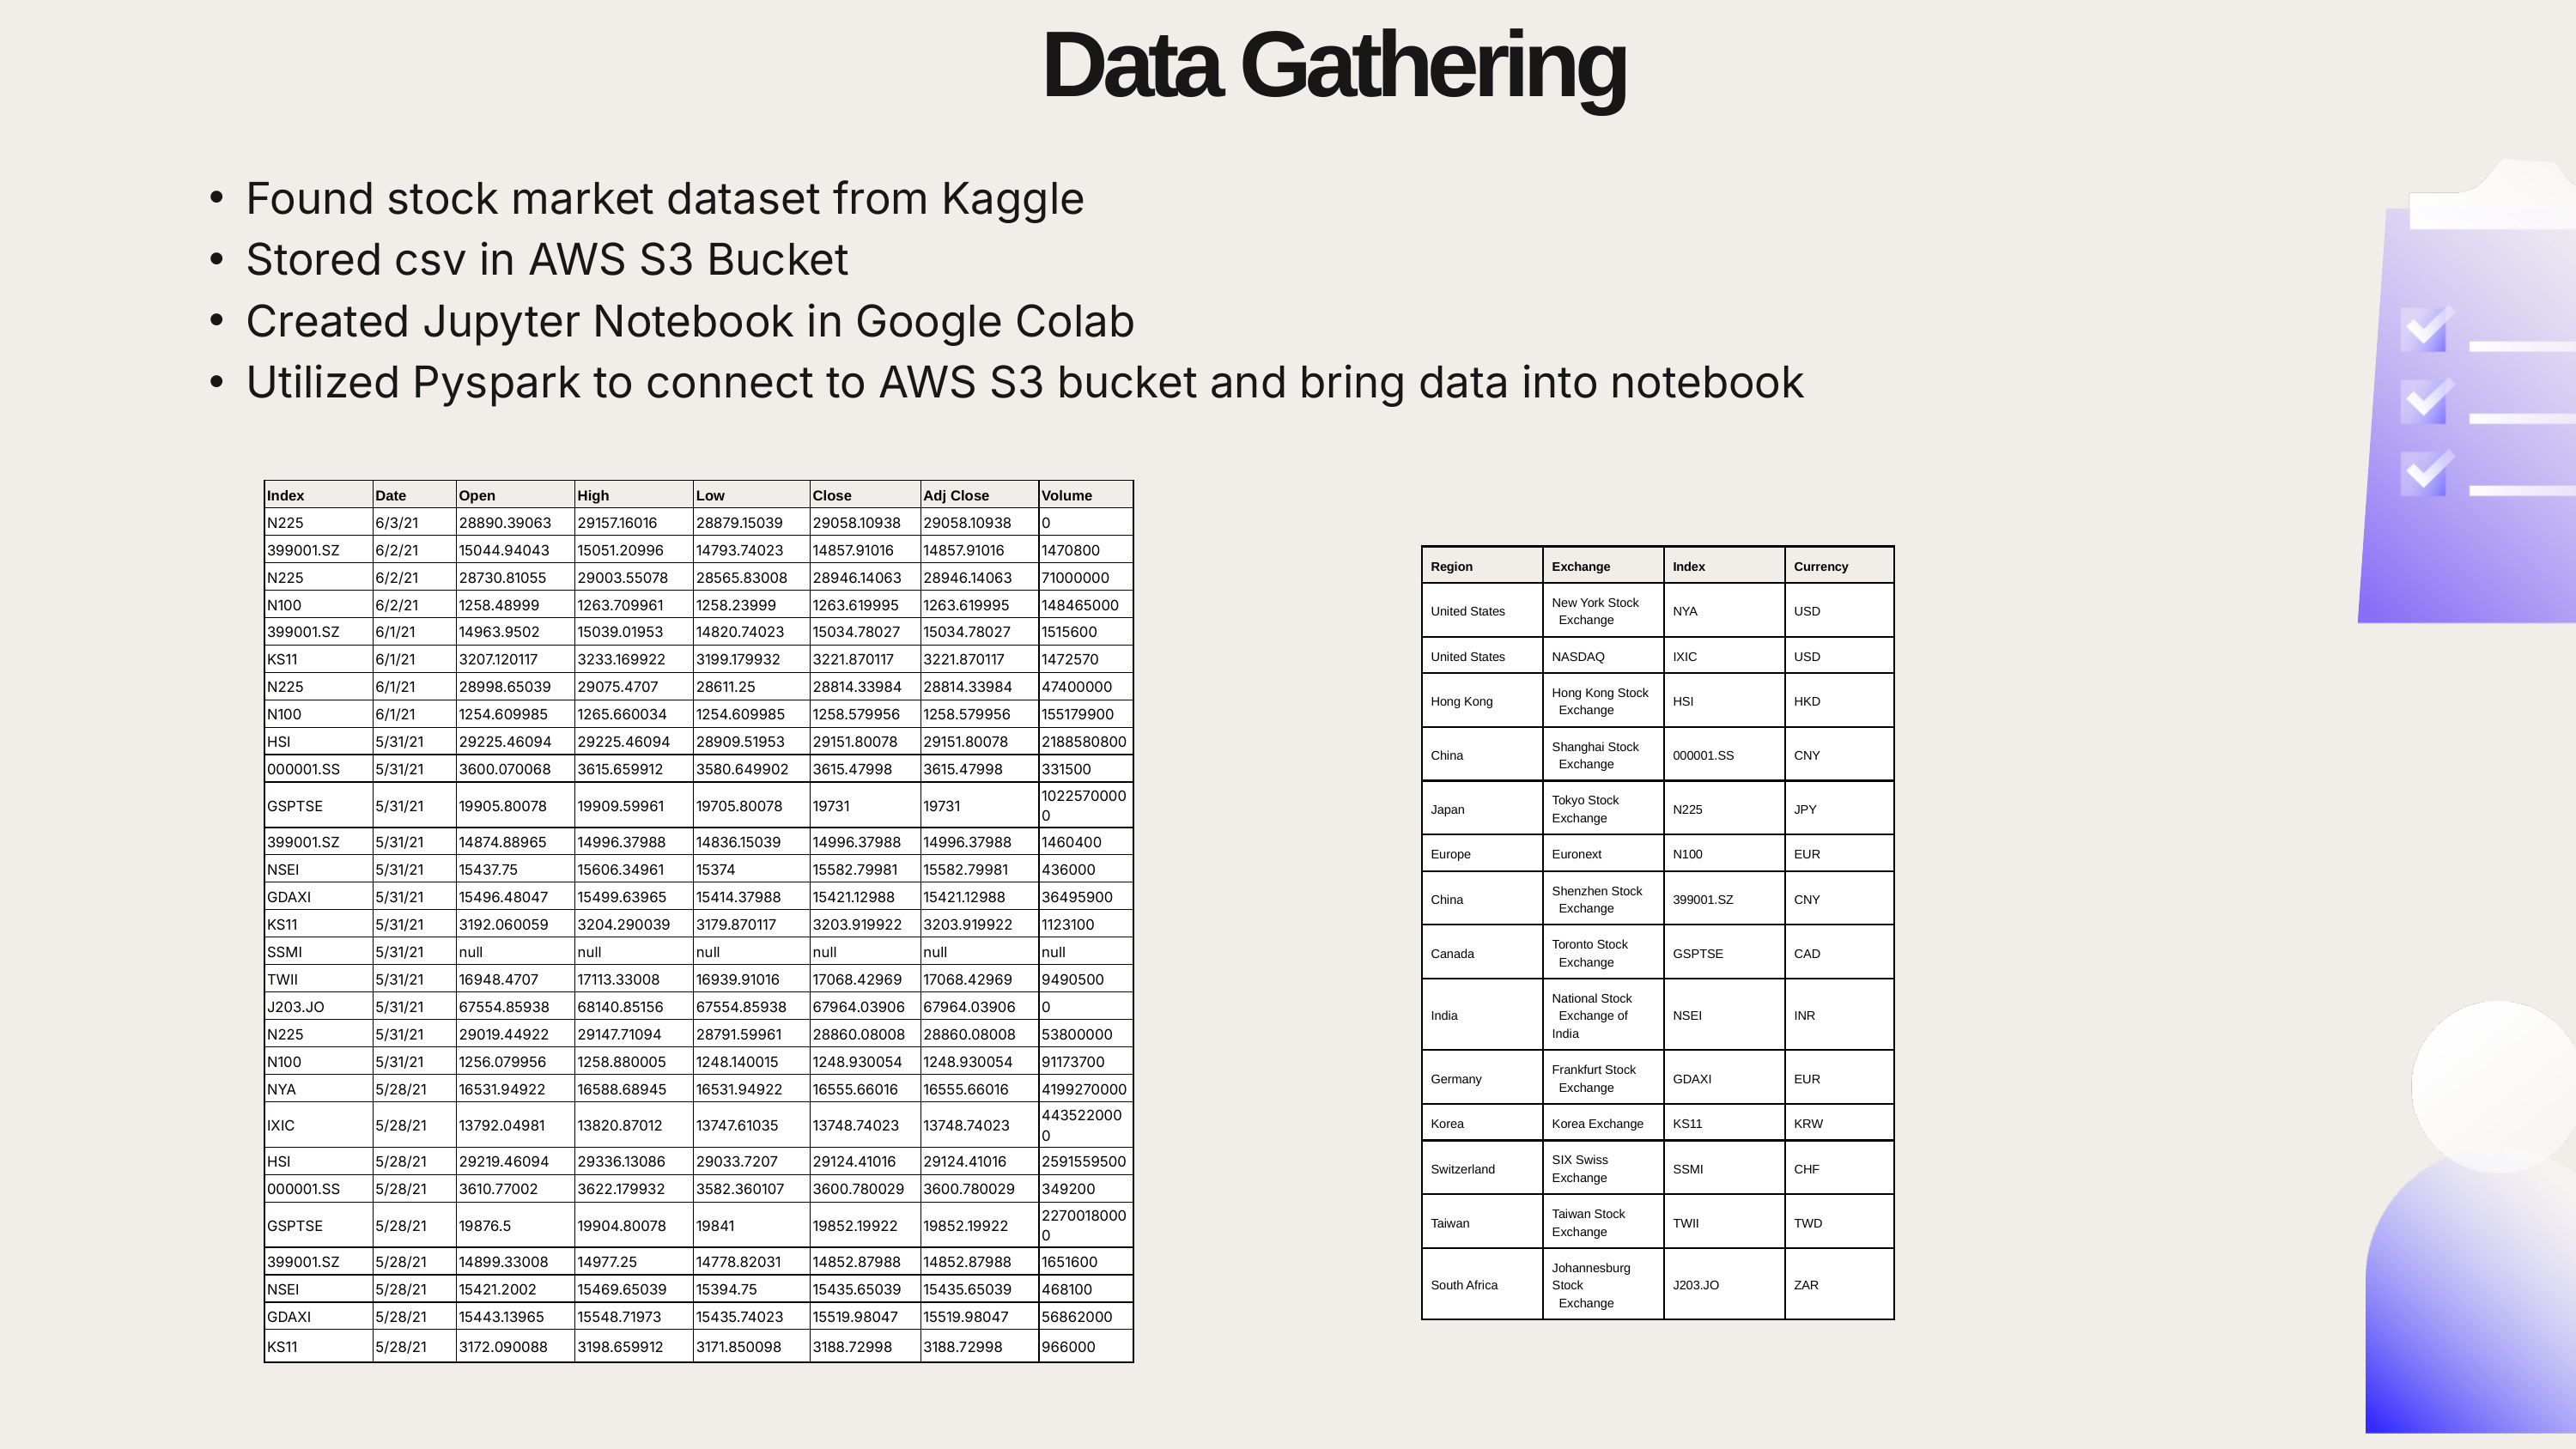

Data Gathering
Found stock market dataset from Kaggle
Stored csv in AWS S3 Bucket
Created Jupyter Notebook in Google Colab
Utilized Pyspark to connect to AWS S3 bucket and bring data into notebook

| Index | Date | Open | High | Low | Close | Adj Close | Volume |
| --- | --- | --- | --- | --- | --- | --- | --- |
| N225 | 6/3/21 | 28890.39063 | 29157.16016 | 28879.15039 | 29058.10938 | 29058.10938 | 0 |
| 399001.SZ | 6/2/21 | 15044.94043 | 15051.20996 | 14793.74023 | 14857.91016 | 14857.91016 | 1470800 |
| N225 | 6/2/21 | 28730.81055 | 29003.55078 | 28565.83008 | 28946.14063 | 28946.14063 | 71000000 |
| N100 | 6/2/21 | 1258.48999 | 1263.709961 | 1258.23999 | 1263.619995 | 1263.619995 | 148465000 |
| 399001.SZ | 6/1/21 | 14963.9502 | 15039.01953 | 14820.74023 | 15034.78027 | 15034.78027 | 1515600 |
| KS11 | 6/1/21 | 3207.120117 | 3233.169922 | 3199.179932 | 3221.870117 | 3221.870117 | 1472570 |
| N225 | 6/1/21 | 28998.65039 | 29075.4707 | 28611.25 | 28814.33984 | 28814.33984 | 47400000 |
| N100 | 6/1/21 | 1254.609985 | 1265.660034 | 1254.609985 | 1258.579956 | 1258.579956 | 155179900 |
| HSI | 5/31/21 | 29225.46094 | 29225.46094 | 28909.51953 | 29151.80078 | 29151.80078 | 2188580800 |
| 000001.SS | 5/31/21 | 3600.070068 | 3615.659912 | 3580.649902 | 3615.47998 | 3615.47998 | 331500 |
| GSPTSE | 5/31/21 | 19905.80078 | 19909.59961 | 19705.80078 | 19731 | 19731 | 10225700000 |
| 399001.SZ | 5/31/21 | 14874.88965 | 14996.37988 | 14836.15039 | 14996.37988 | 14996.37988 | 1460400 |
| NSEI | 5/31/21 | 15437.75 | 15606.34961 | 15374 | 15582.79981 | 15582.79981 | 436000 |
| GDAXI | 5/31/21 | 15496.48047 | 15499.63965 | 15414.37988 | 15421.12988 | 15421.12988 | 36495900 |
| KS11 | 5/31/21 | 3192.060059 | 3204.290039 | 3179.870117 | 3203.919922 | 3203.919922 | 1123100 |
| SSMI | 5/31/21 | null | null | null | null | null | null |
| TWII | 5/31/21 | 16948.4707 | 17113.33008 | 16939.91016 | 17068.42969 | 17068.42969 | 9490500 |
| J203.JO | 5/31/21 | 67554.85938 | 68140.85156 | 67554.85938 | 67964.03906 | 67964.03906 | 0 |
| N225 | 5/31/21 | 29019.44922 | 29147.71094 | 28791.59961 | 28860.08008 | 28860.08008 | 53800000 |
| N100 | 5/31/21 | 1256.079956 | 1258.880005 | 1248.140015 | 1248.930054 | 1248.930054 | 91173700 |
| NYA | 5/28/21 | 16531.94922 | 16588.68945 | 16531.94922 | 16555.66016 | 16555.66016 | 4199270000 |
| IXIC | 5/28/21 | 13792.04981 | 13820.87012 | 13747.61035 | 13748.74023 | 13748.74023 | 4435220000 |
| HSI | 5/28/21 | 29219.46094 | 29336.13086 | 29033.7207 | 29124.41016 | 29124.41016 | 2591559500 |
| 000001.SS | 5/28/21 | 3610.77002 | 3622.179932 | 3582.360107 | 3600.780029 | 3600.780029 | 349200 |
| GSPTSE | 5/28/21 | 19876.5 | 19904.80078 | 19841 | 19852.19922 | 19852.19922 | 22700180000 |
| 399001.SZ | 5/28/21 | 14899.33008 | 14977.25 | 14778.82031 | 14852.87988 | 14852.87988 | 1651600 |
| NSEI | 5/28/21 | 15421.2002 | 15469.65039 | 15394.75 | 15435.65039 | 15435.65039 | 468100 |
| GDAXI | 5/28/21 | 15443.13965 | 15548.71973 | 15435.74023 | 15519.98047 | 15519.98047 | 56862000 |
| KS11 | 5/28/21 | 3172.090088 | 3198.659912 | 3171.850098 | 3188.72998 | 3188.72998 | 966000 |
| Region | Exchange | Index | Currency |
| --- | --- | --- | --- |
| United States | New York Stock Exchange | NYA | USD |
| United States | NASDAQ | IXIC | USD |
| Hong Kong | Hong Kong Stock Exchange | HSI | HKD |
| China | Shanghai Stock Exchange | 000001.SS | CNY |
| Japan | Tokyo Stock Exchange | N225 | JPY |
| Europe | Euronext | N100 | EUR |
| China | Shenzhen Stock Exchange | 399001.SZ | CNY |
| Canada | Toronto Stock Exchange | GSPTSE | CAD |
| India | National Stock Exchange of India | NSEI | INR |
| Germany | Frankfurt Stock Exchange | GDAXI | EUR |
| Korea | Korea Exchange | KS11 | KRW |
| Switzerland | SIX Swiss Exchange | SSMI | CHF |
| Taiwan | Taiwan Stock Exchange | TWII | TWD |
| South Africa | Johannesburg Stock Exchange | J203.JO | ZAR |